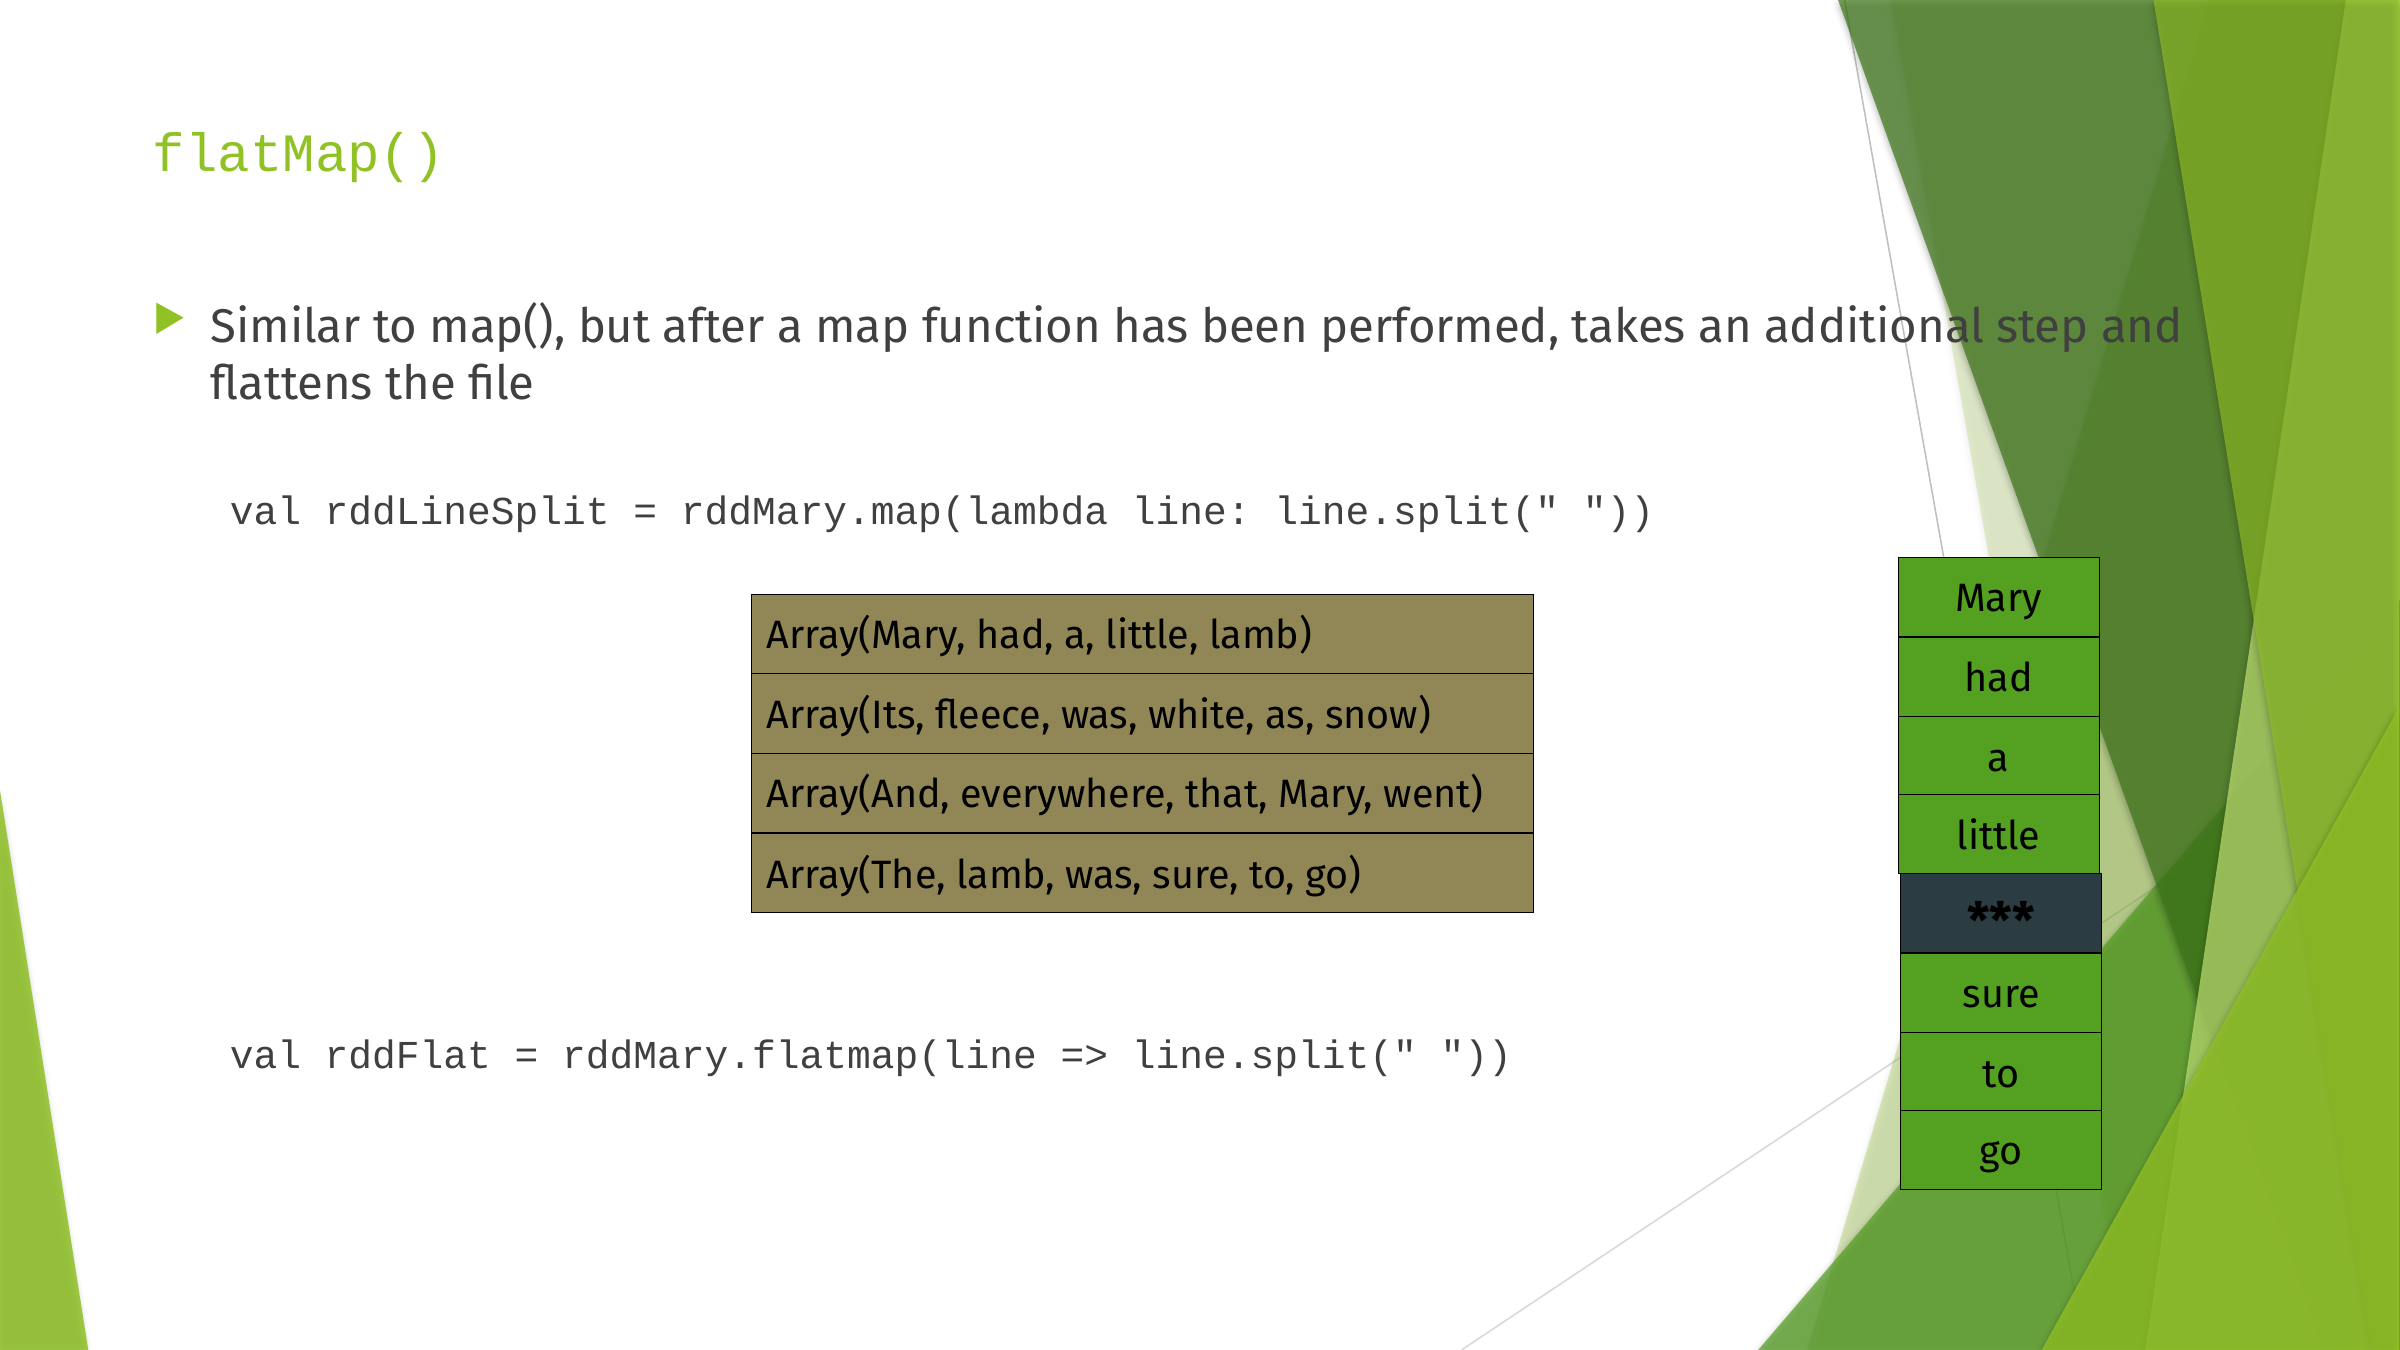

# flatMap()
Similar to map(), but after a map function has been performed, takes an additional step and flattens the file
val rddLineSplit = rddMary.map(lambda line: line.split(" "))

val rddFlat = rddMary.flatmap(line => line.split(" "))
Mary
had
a
little
***
sure
to
go
Array(Mary, had, a, little, lamb)
Array(Its, fleece, was, white, as, snow)
Array(And, everywhere, that, Mary, went)
Array(The, lamb, was, sure, to, go)